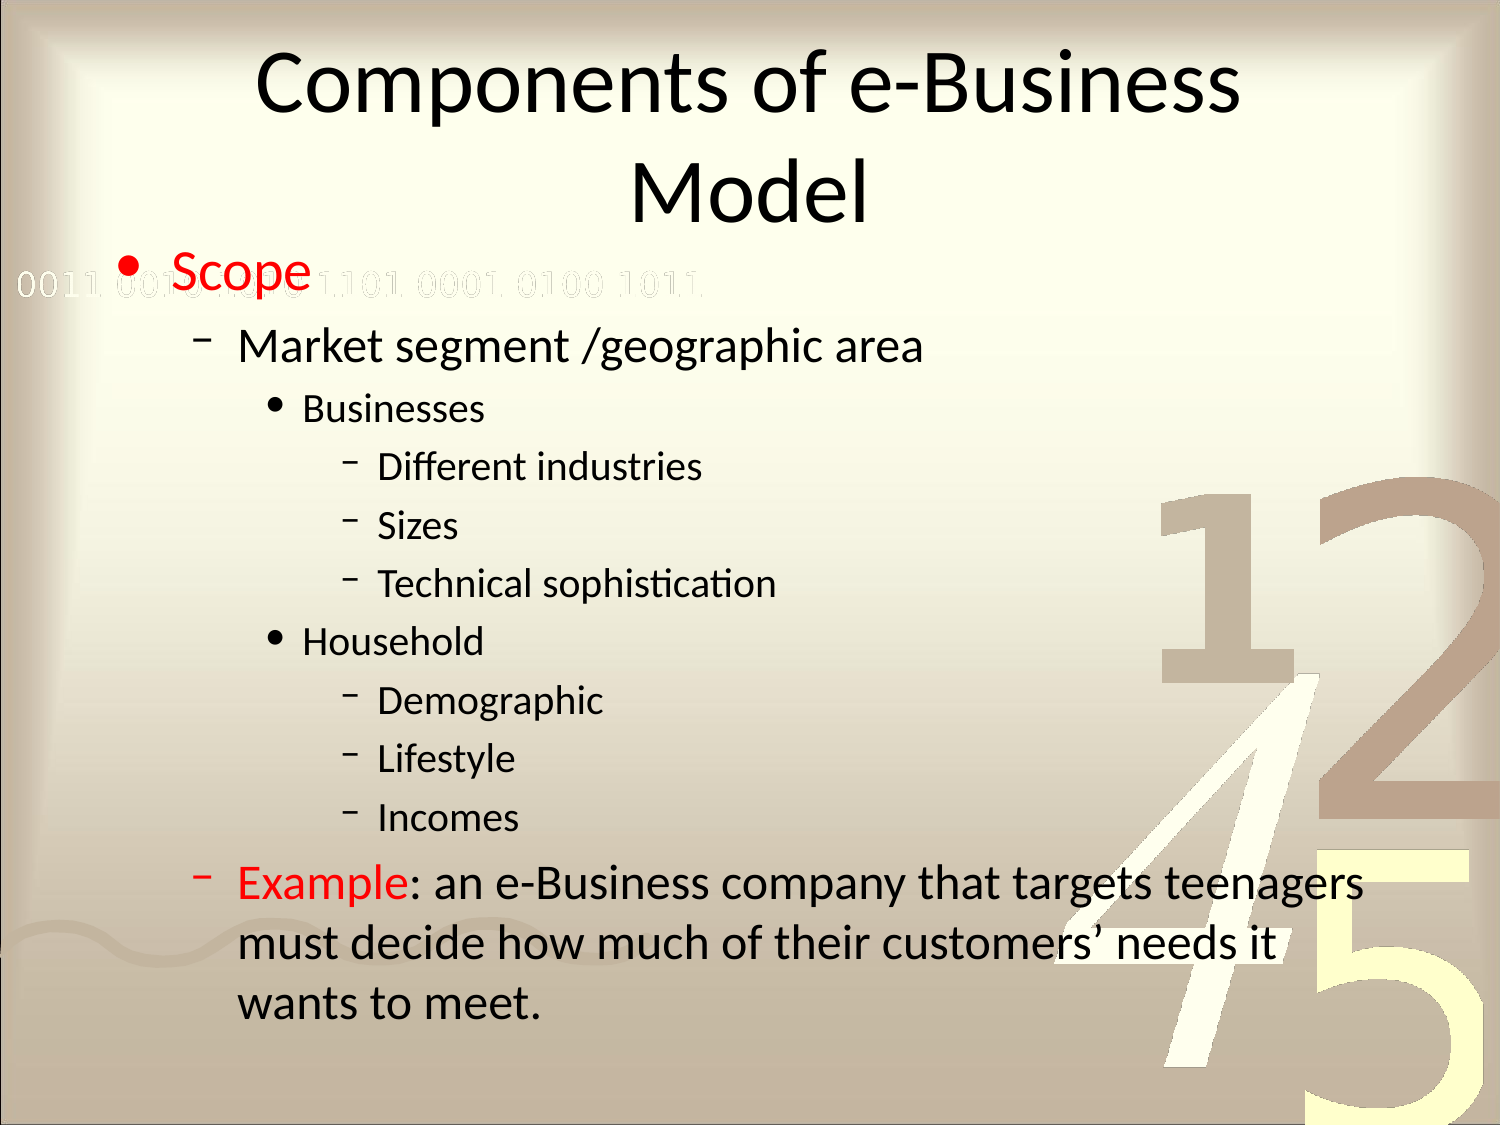

# Components of e-Business Model
Scope
Market segment /geographic area
Businesses
Different industries
Sizes
Technical sophistication
Household
Demographic
Lifestyle
Incomes
Example: an e-Business company that targets teenagers must decide how much of their customers’ needs it wants to meet.